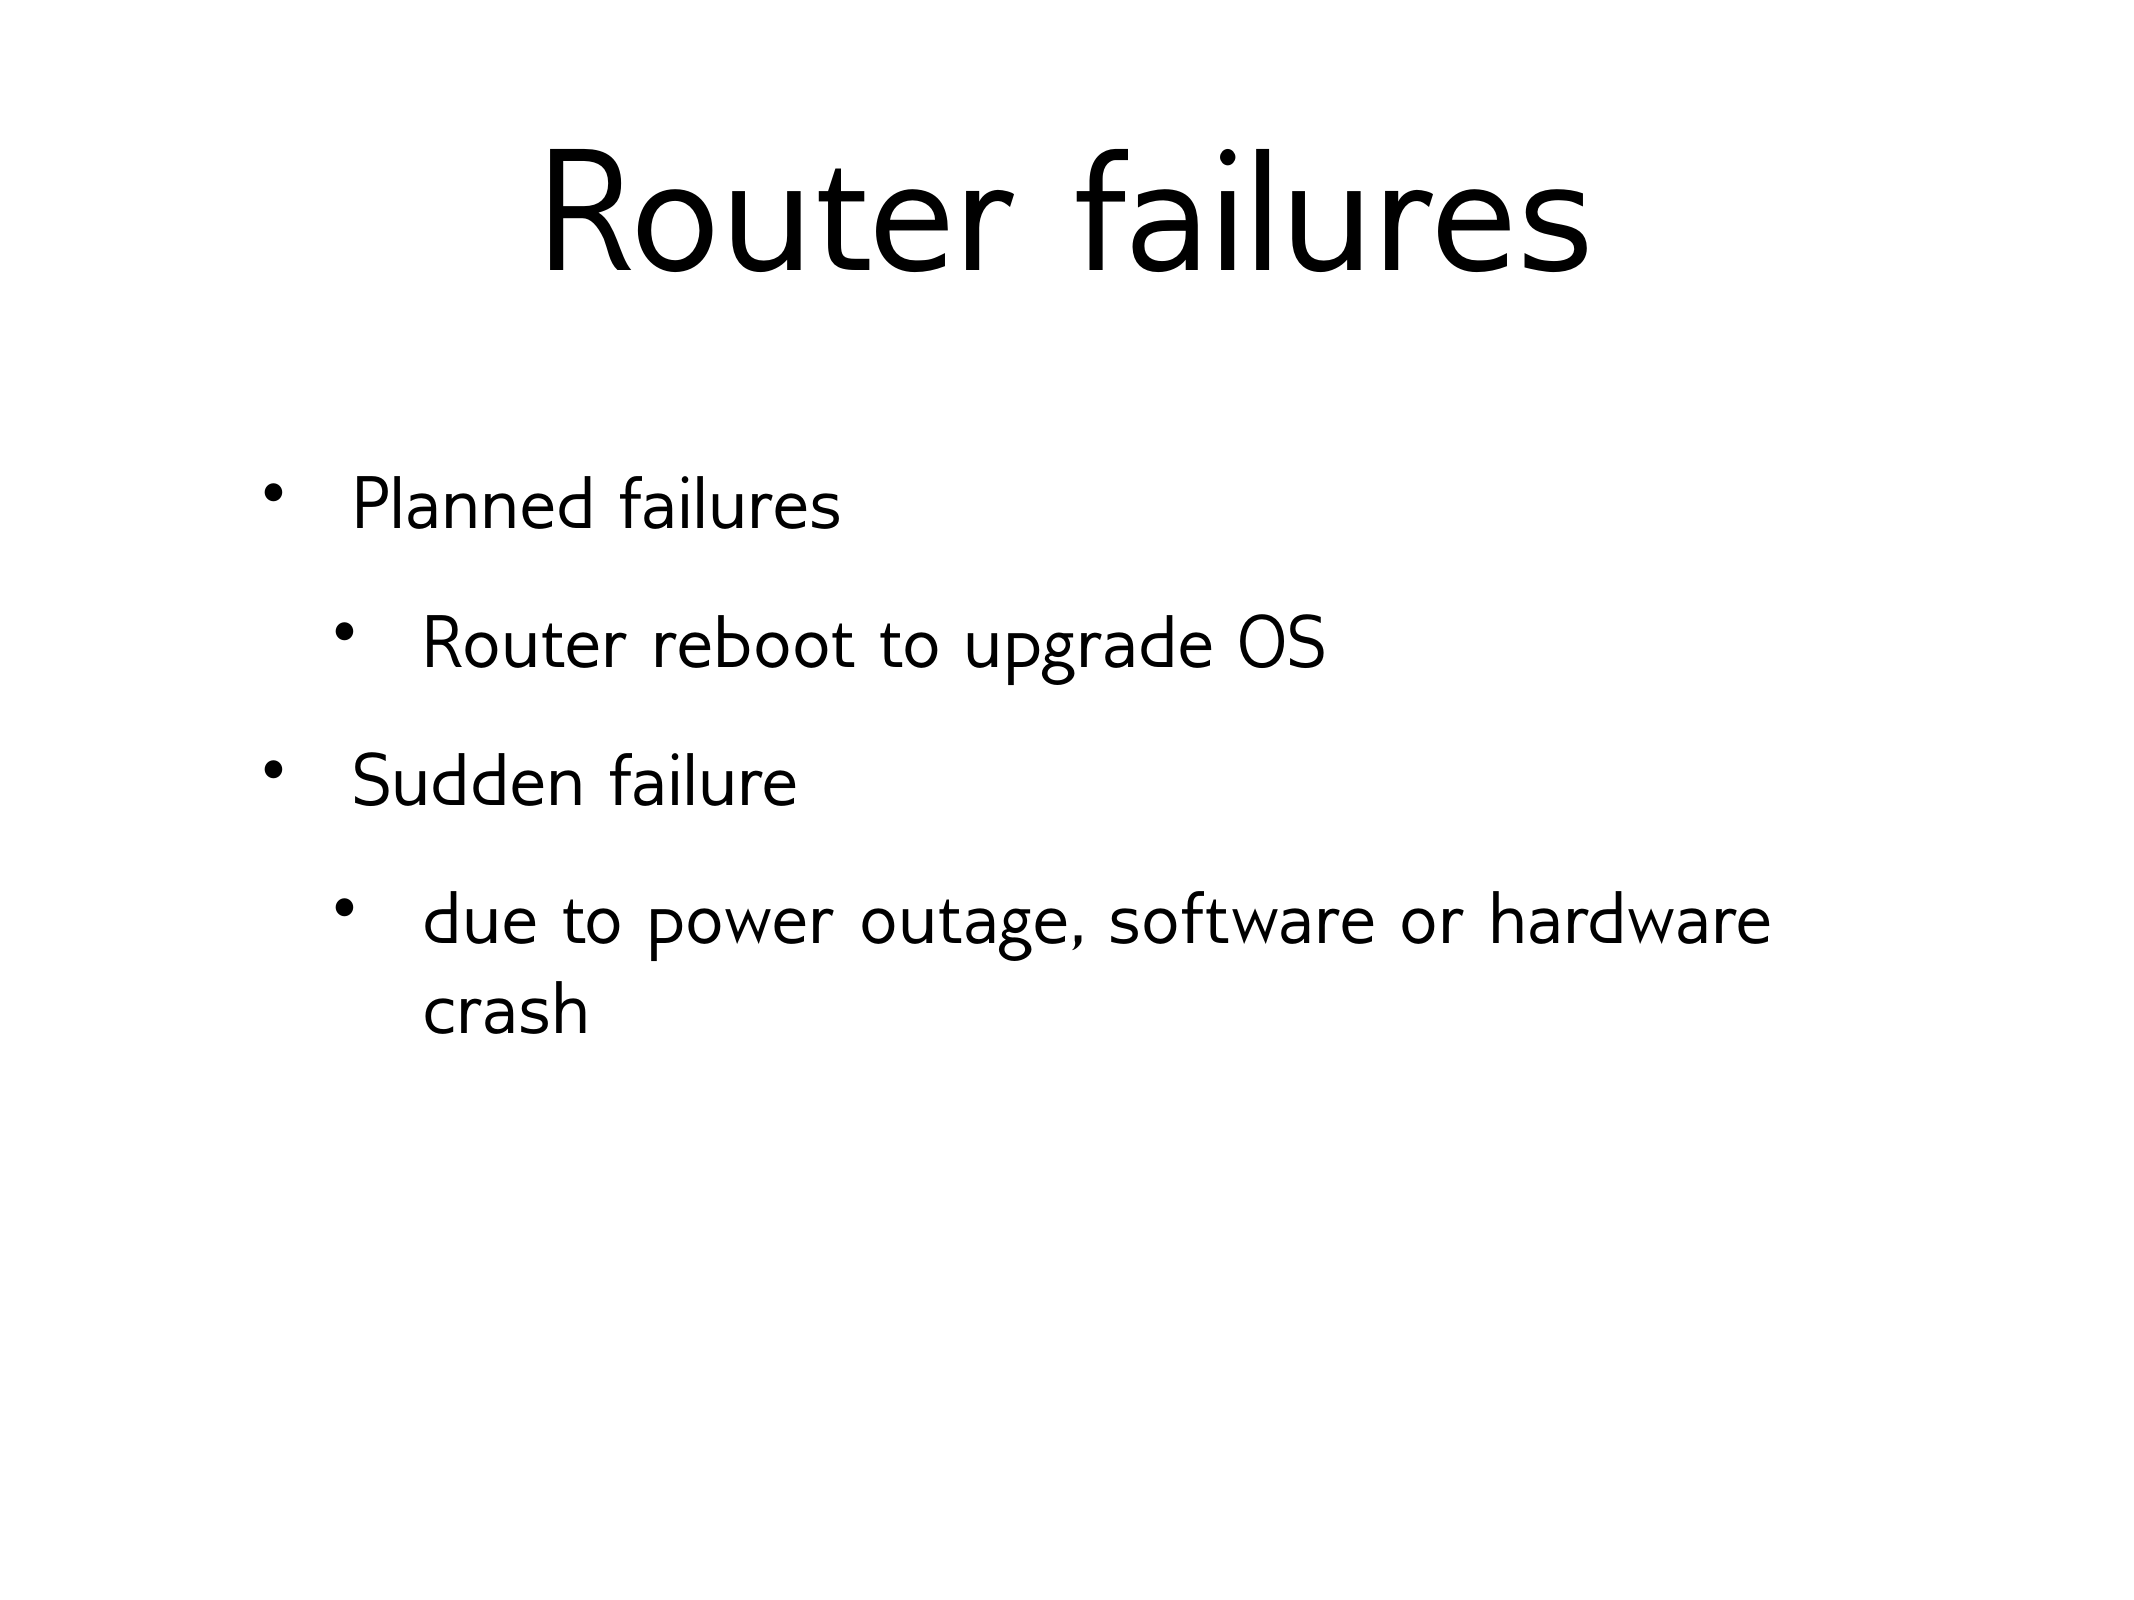

# Router failures
Planned failures
Router reboot to upgrade OS
Sudden failure
due to power outage, software or hardware crash